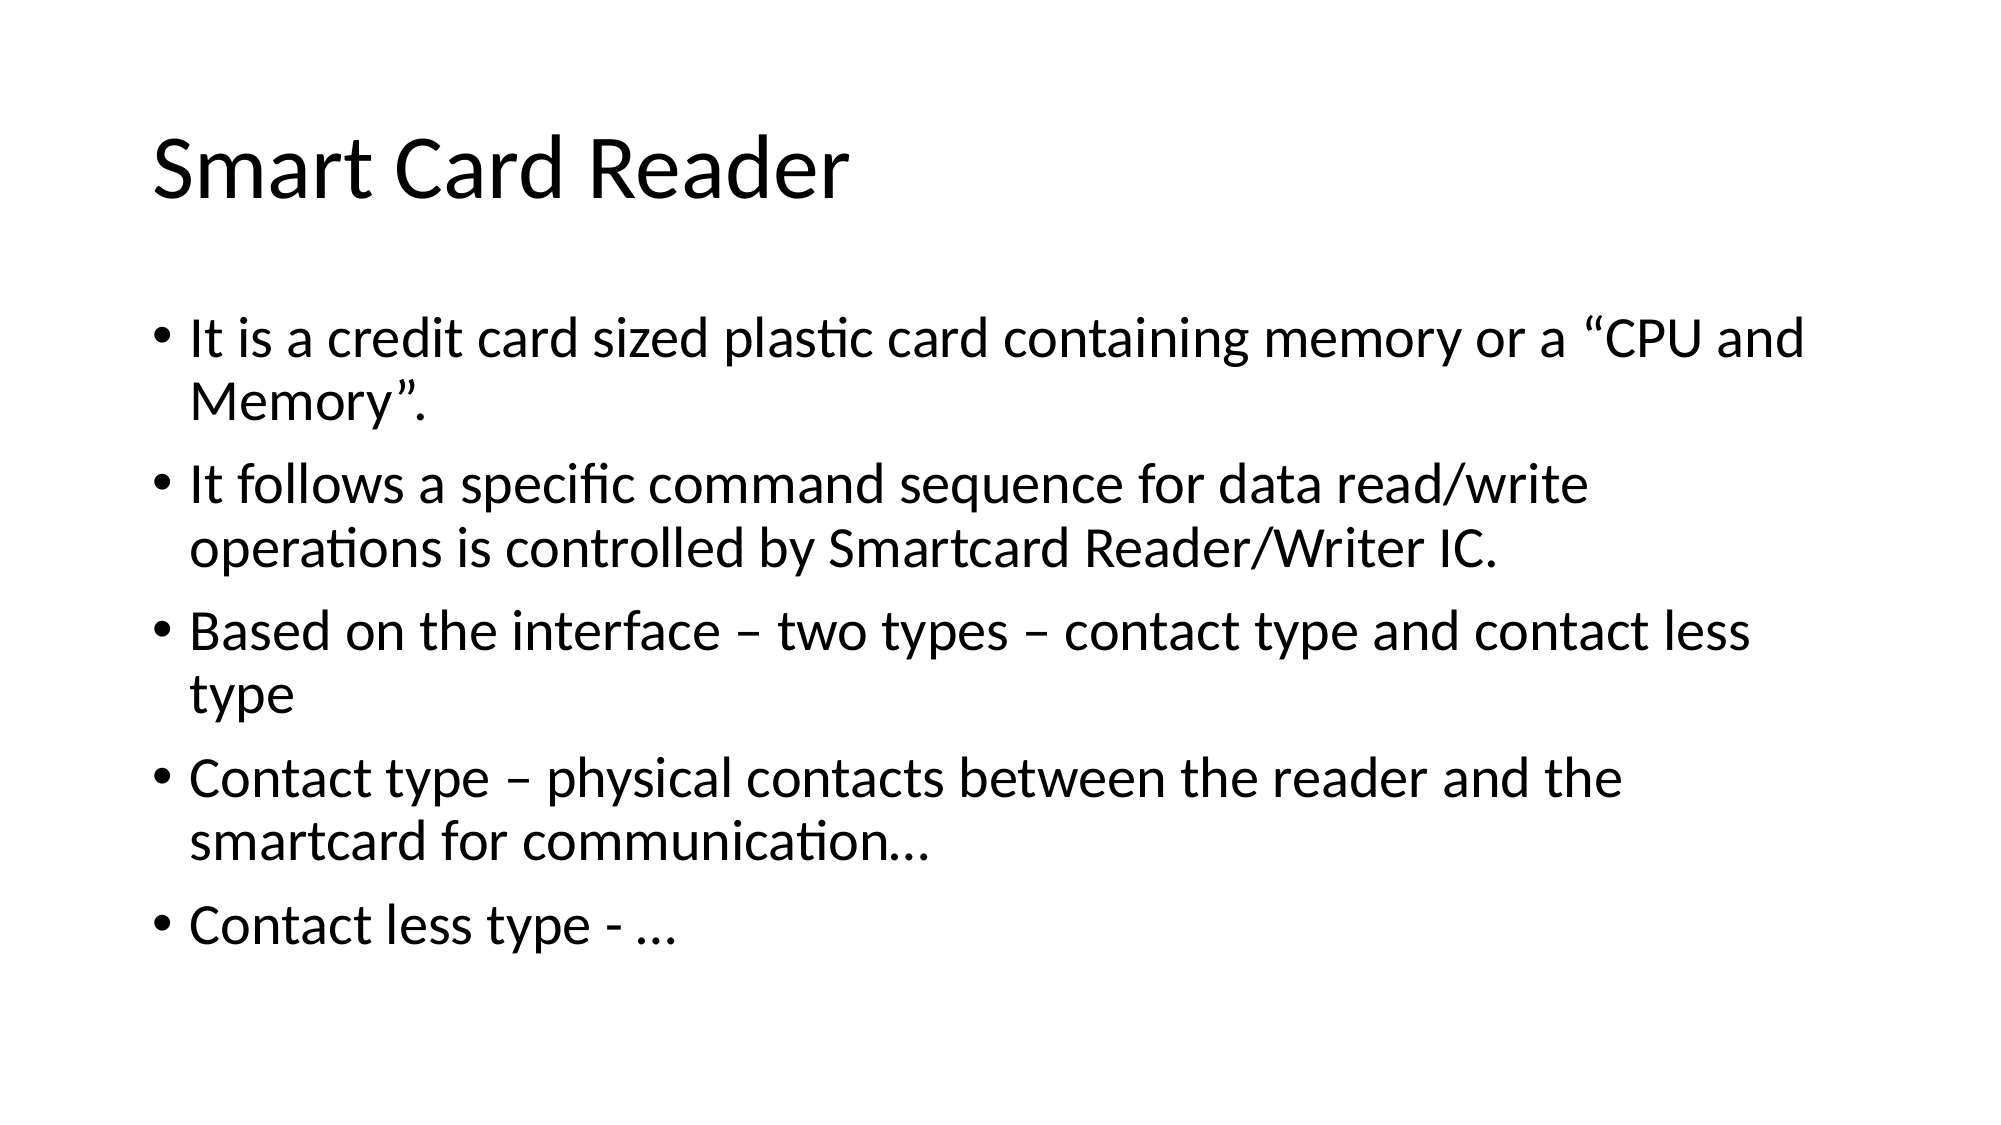

# Smart Card Reader
It is a credit card sized plastic card containing memory or a “CPU and Memory”.
It follows a specific command sequence for data read/write operations is controlled by Smartcard Reader/Writer IC.
Based on the interface – two types – contact type and contact less type
Contact type – physical contacts between the reader and the smartcard for communication…
Contact less type - …